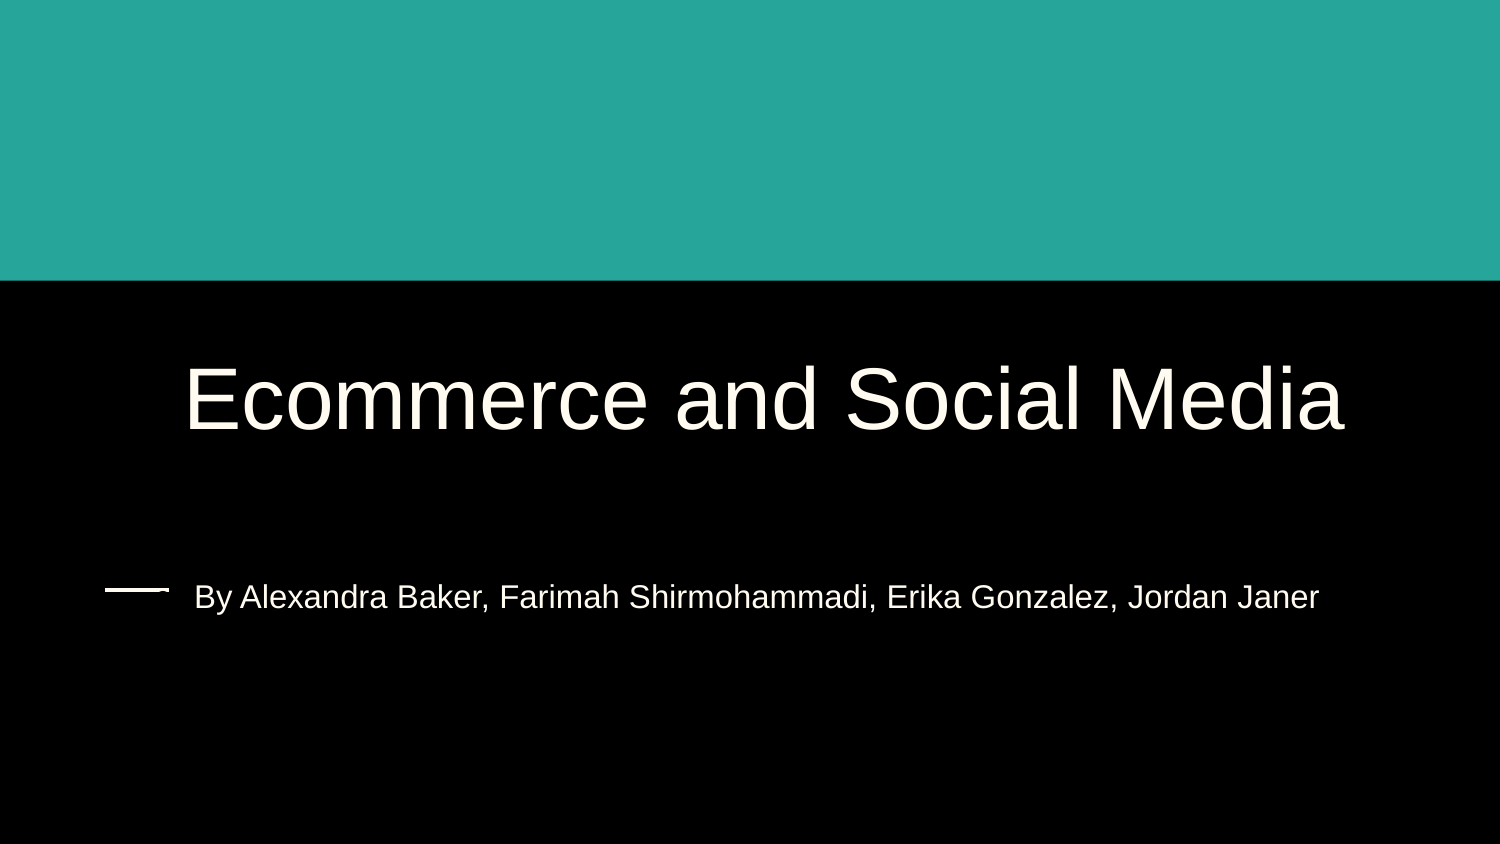

# Ecommerce and Social Media
By Alexandra Baker, Farimah Shirmohammadi, Erika Gonzalez, Jordan Janer